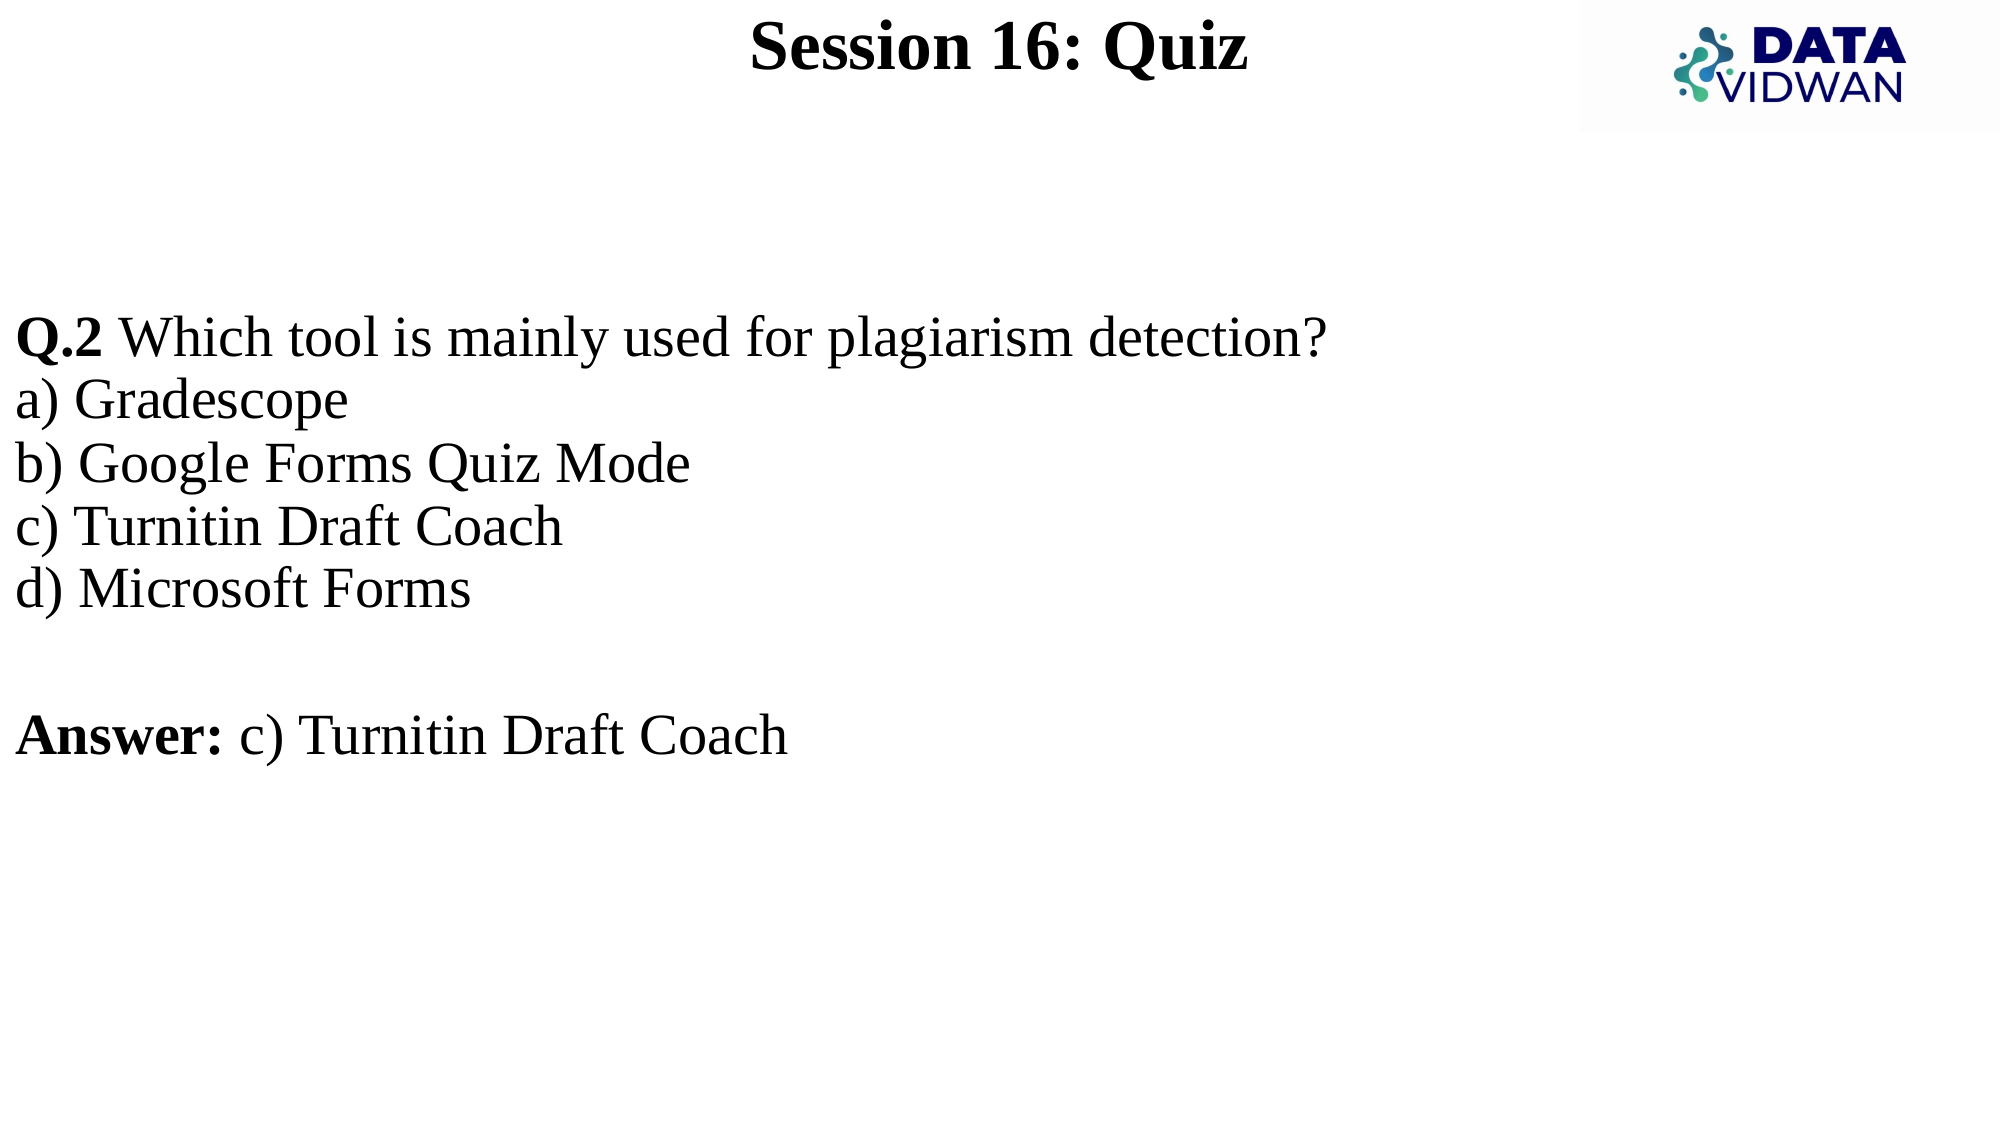

# Session 16: Quiz

Q.2 Which tool is mainly used for plagiarism detection?
a) Gradescope
b) Google Forms Quiz Mode
c) Turnitin Draft Coach
d) Microsoft Forms
Answer: c) Turnitin Draft Coach